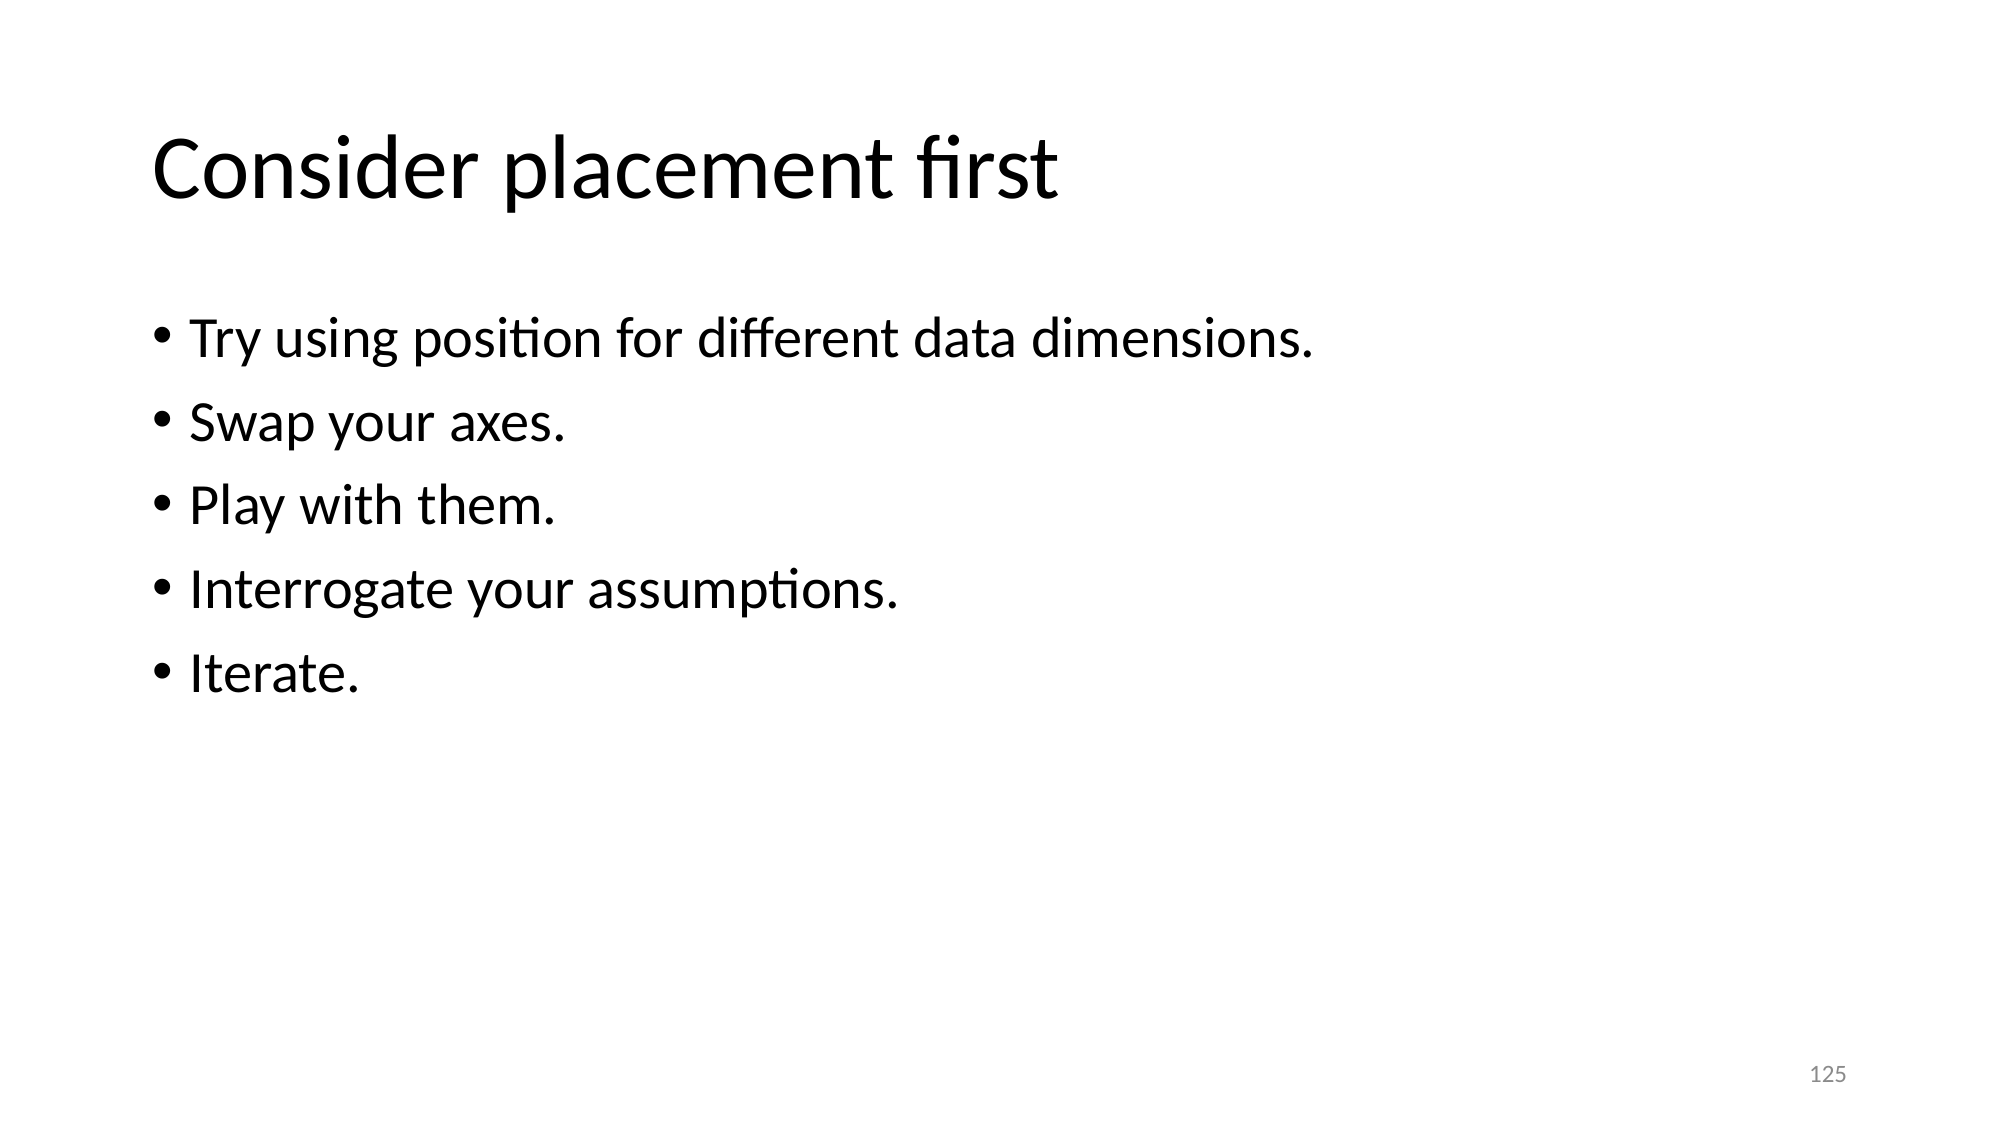

# Consider placement first
Try using position for different data dimensions.
Swap your axes.
Play with them.
Interrogate your assumptions.
Iterate.
125